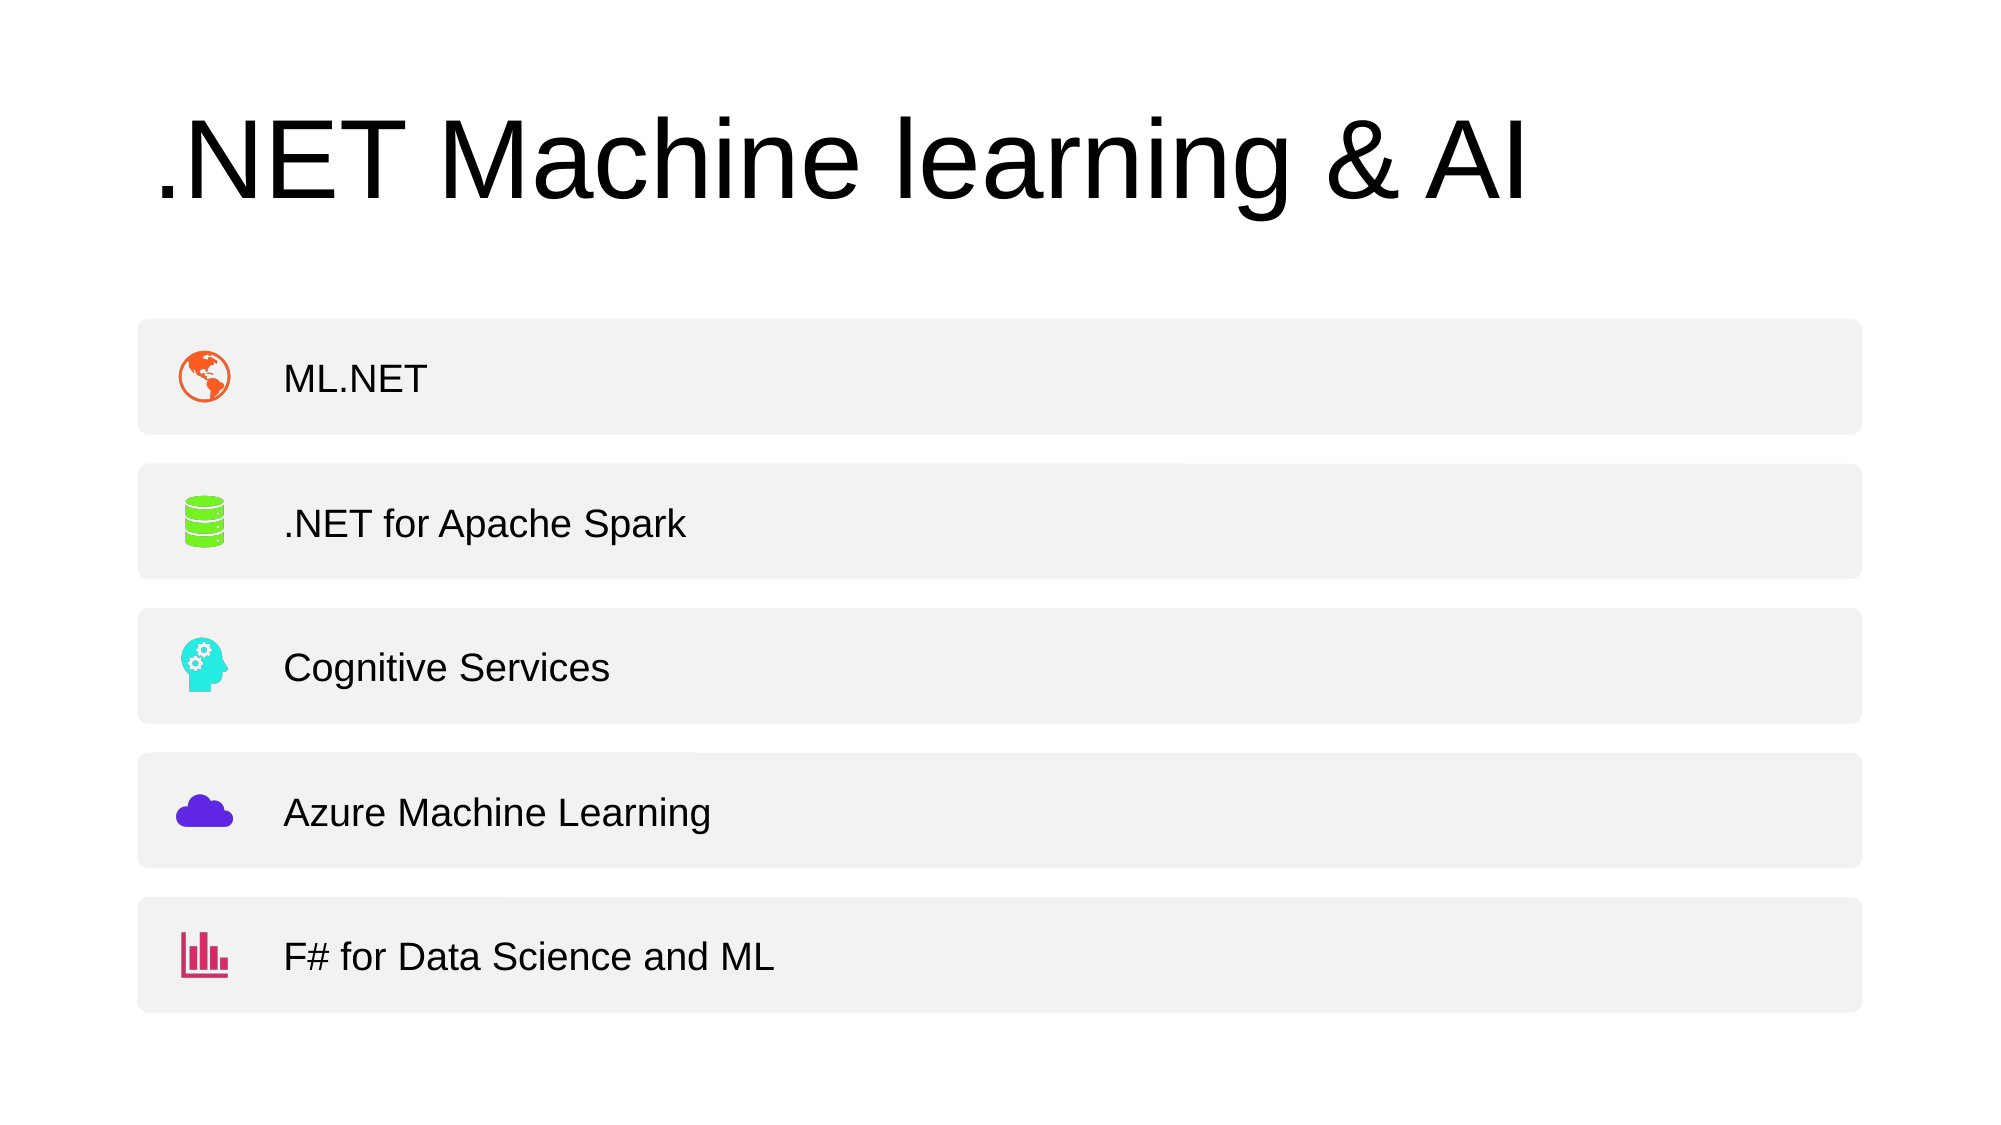

# .NET Machine learning & AI
ML.NET
.NET for Apache Spark
Cognitive Services
Azure Machine Learning
F# for Data Science and ML